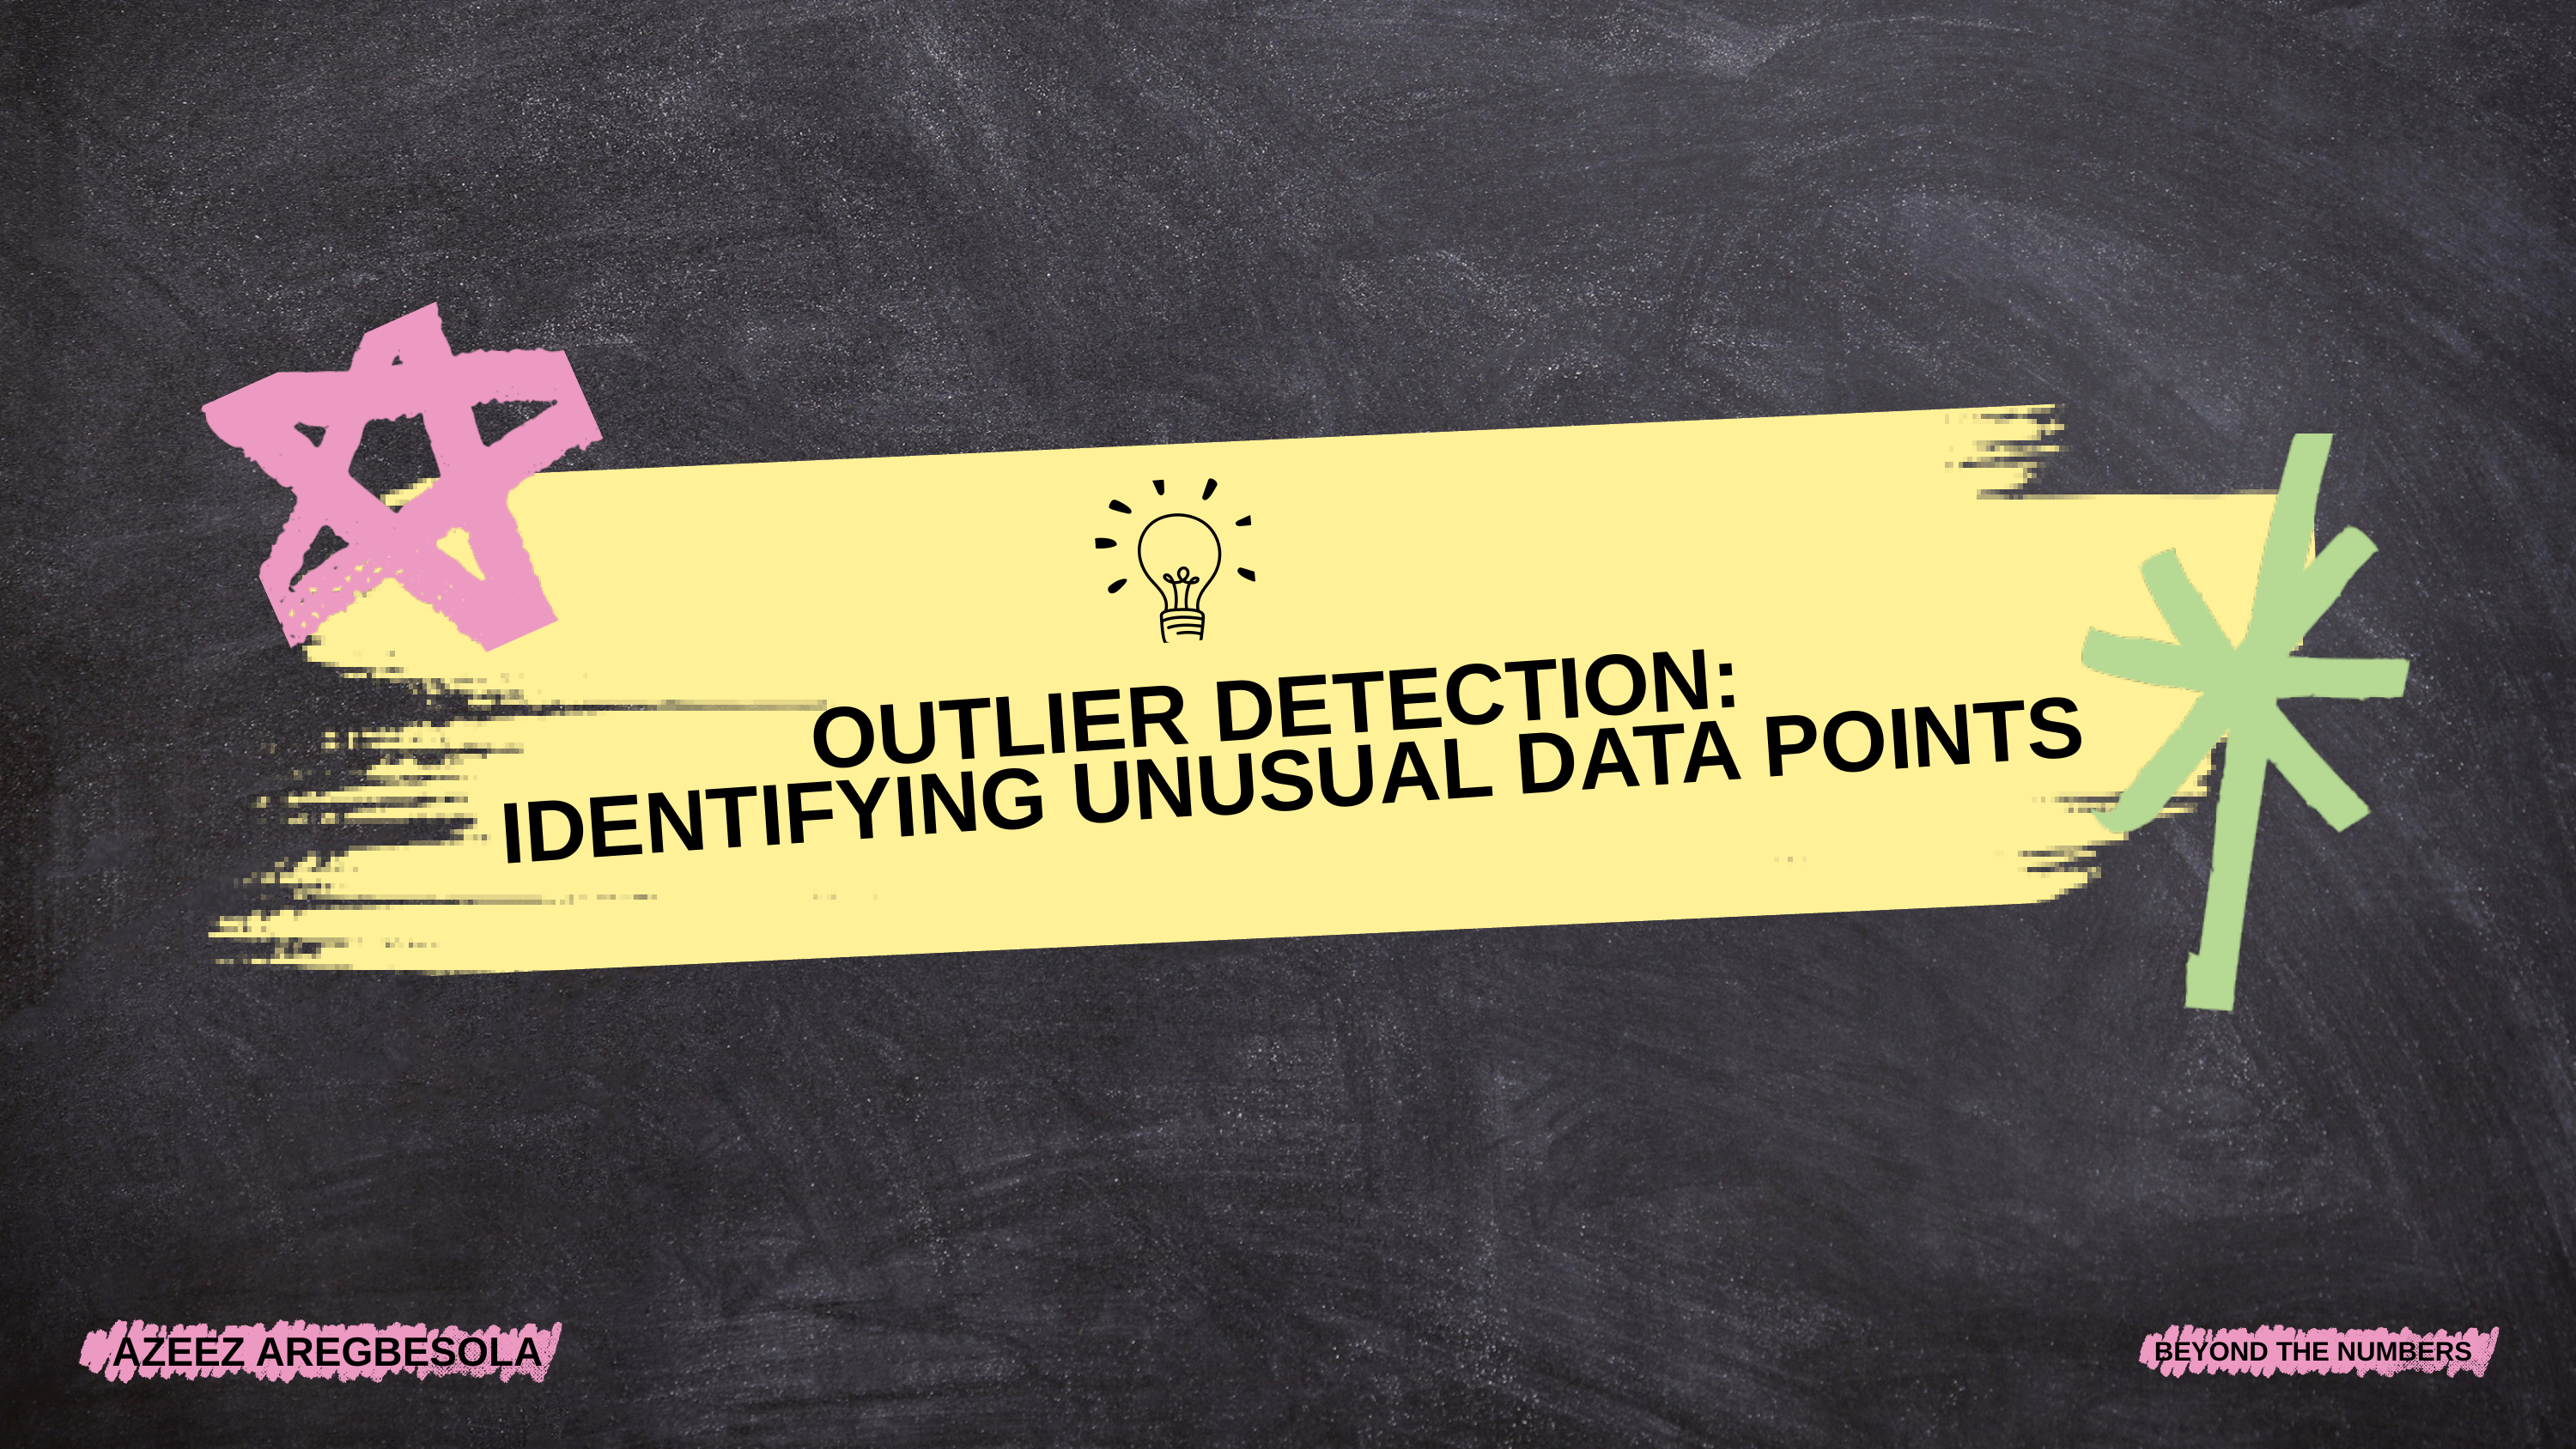

OUTLIER DETECTION:
IDENTIFYING UNUSUAL DATA POINTS

AZEEZ AREGBESOLA
BEYOND THE NUMBERS